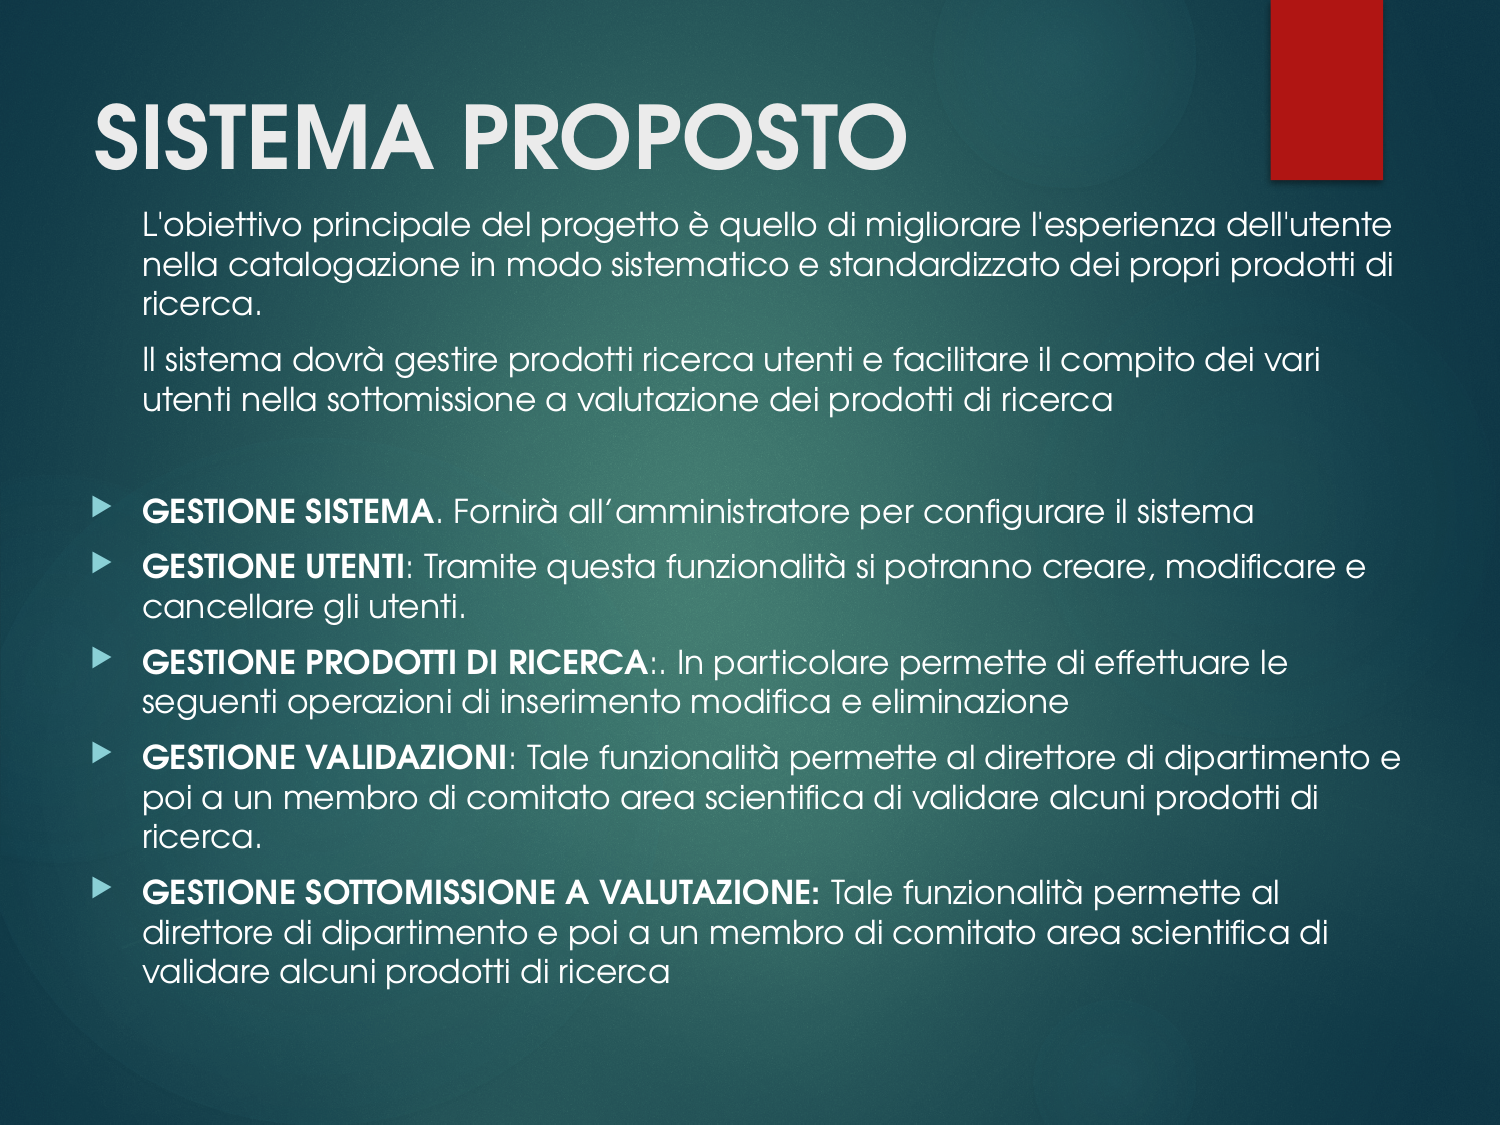

# Sistema Proposto
	L'obiettivo principale del progetto è quello di migliorare l'esperienza dell'utente nella catalogazione in modo sistematico e standardizzato dei propri prodotti di ricerca.
	Il sistema dovrà gestire prodotti ricerca utenti e facilitare il compito dei vari utenti nella sottomissione a valutazione dei prodotti di ricerca

GESTIONE SISTEMA. Fornirà all’amministratore per configurare il sistema
GESTIONE UTENTI: Tramite questa funzionalità si potranno creare, modificare e cancellare gli utenti.
GESTIONE PRODOTTI DI RICERCA:. In particolare permette di effettuare le seguenti operazioni di inserimento modifica e eliminazione
GESTIONE VALIDAZIONI: Tale funzionalità permette al direttore di dipartimento e poi a un membro di comitato area scientifica di validare alcuni prodotti di ricerca.
GESTIONE SOTTOMISSIONE A VALUTAZIONE: Tale funzionalità permette al direttore di dipartimento e poi a un membro di comitato area scientifica di validare alcuni prodotti di ricerca